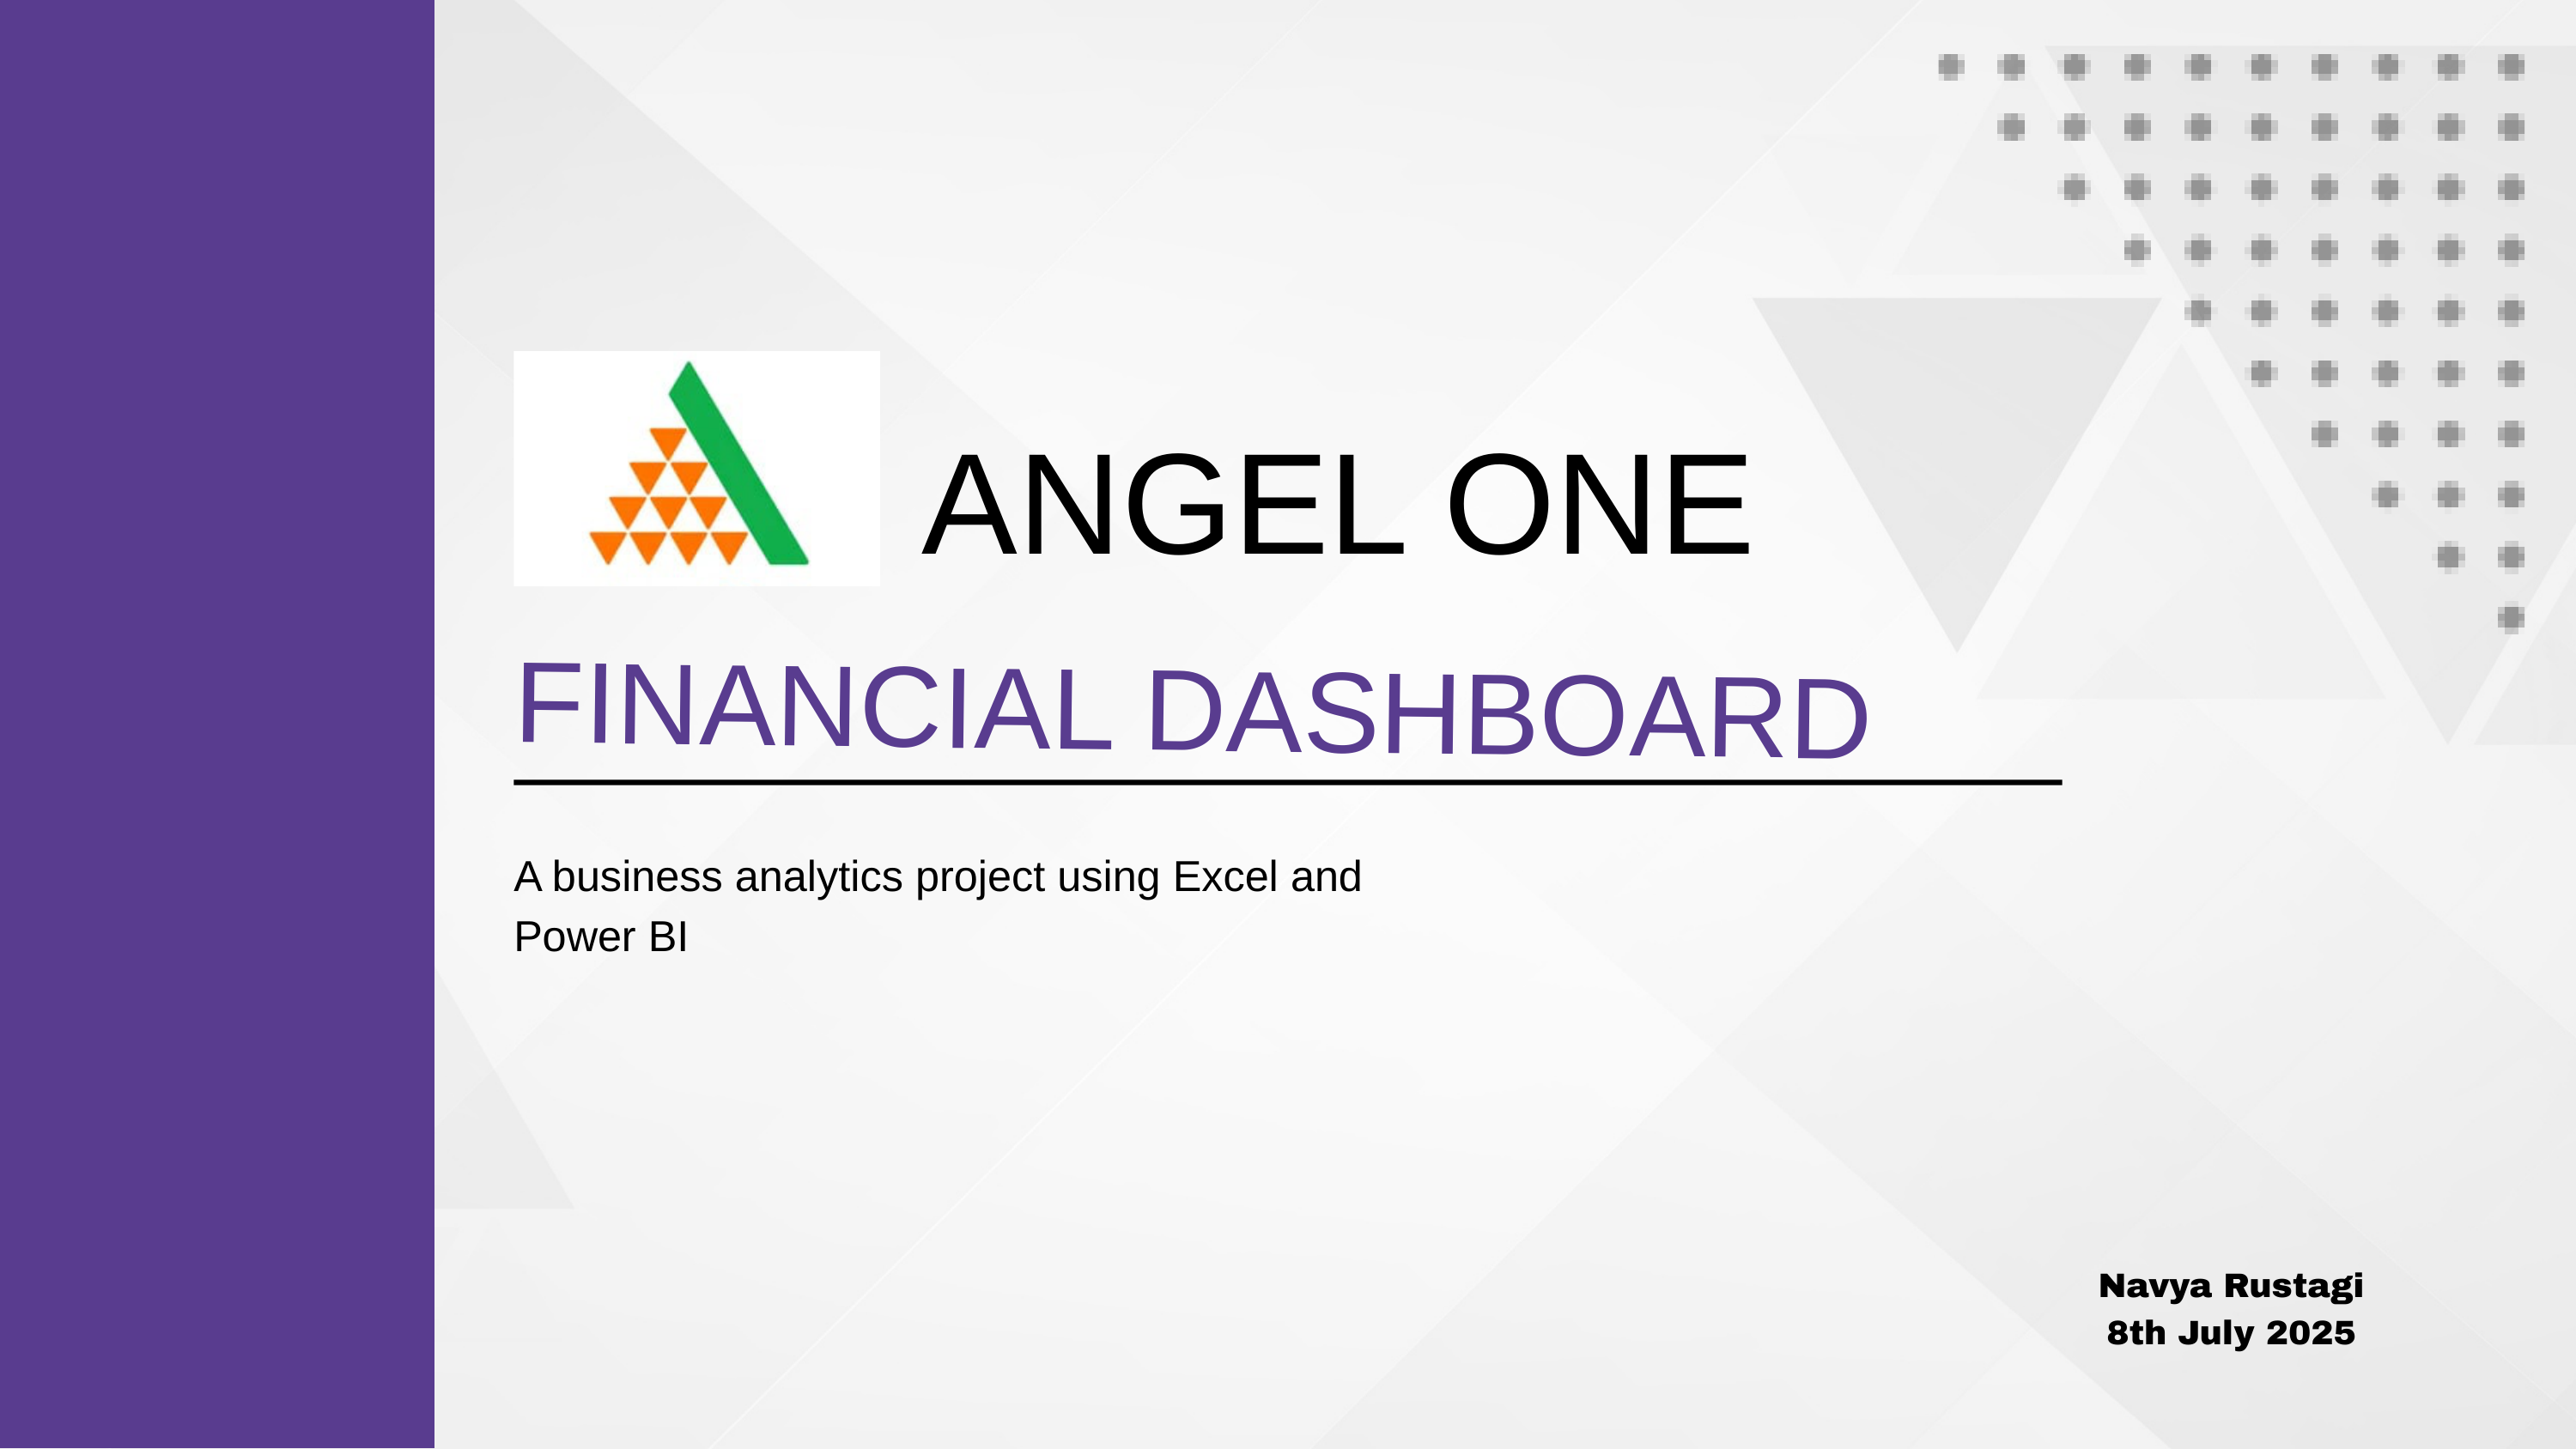

ANGEL ONE
FINANCIAL DASHBOARD

A business analytics project using Excel and Power BI
Navya Rustagi
8th July 2025